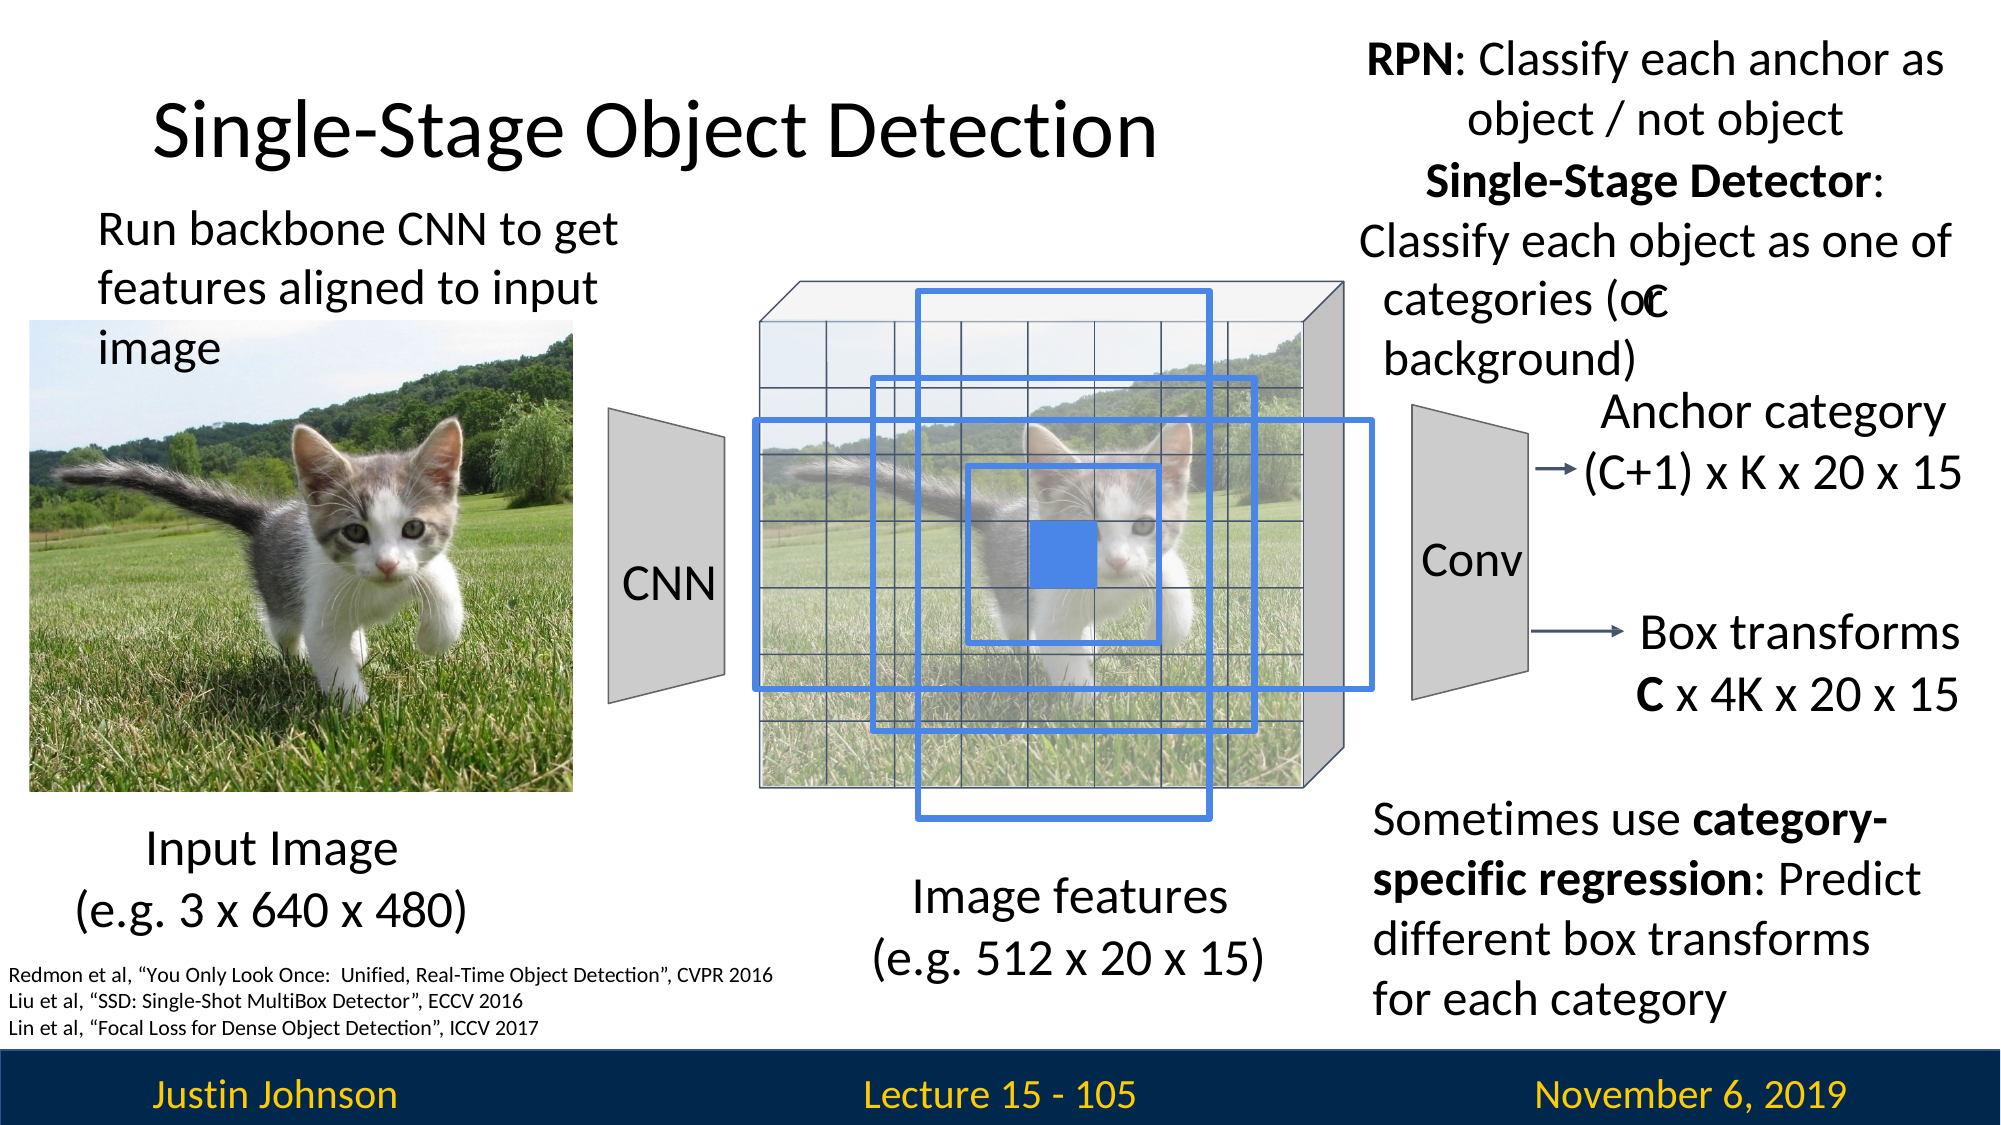

RPN: Classify each anchor as object / not object
Single-Stage Detector: Classify each object as one of C
# Single-Stage Object Detection
Run backbone CNN to get
features aligned to input image
categories (or background)

Anchor category (C+1) x K x 20 x 15

Conv
CNN

Box transforms
C x 4K x 20 x 15

Sometimes use category- specific regression: Predict different box transforms for each category
Input Image (e.g. 3 x 640 x 480)
Image features (e.g. 512 x 20 x 15)
Redmon et al, “You Only Look Once:  Unified, Real-Time Object Detection”, CVPR 2016 Liu et al, “SSD: Single-Shot MultiBox Detector”, ECCV 2016
Lin et al, “Focal Loss for Dense Object Detection”, ICCV 2017
Justin Johnson
November 6, 2019
Lecture 15 - 105